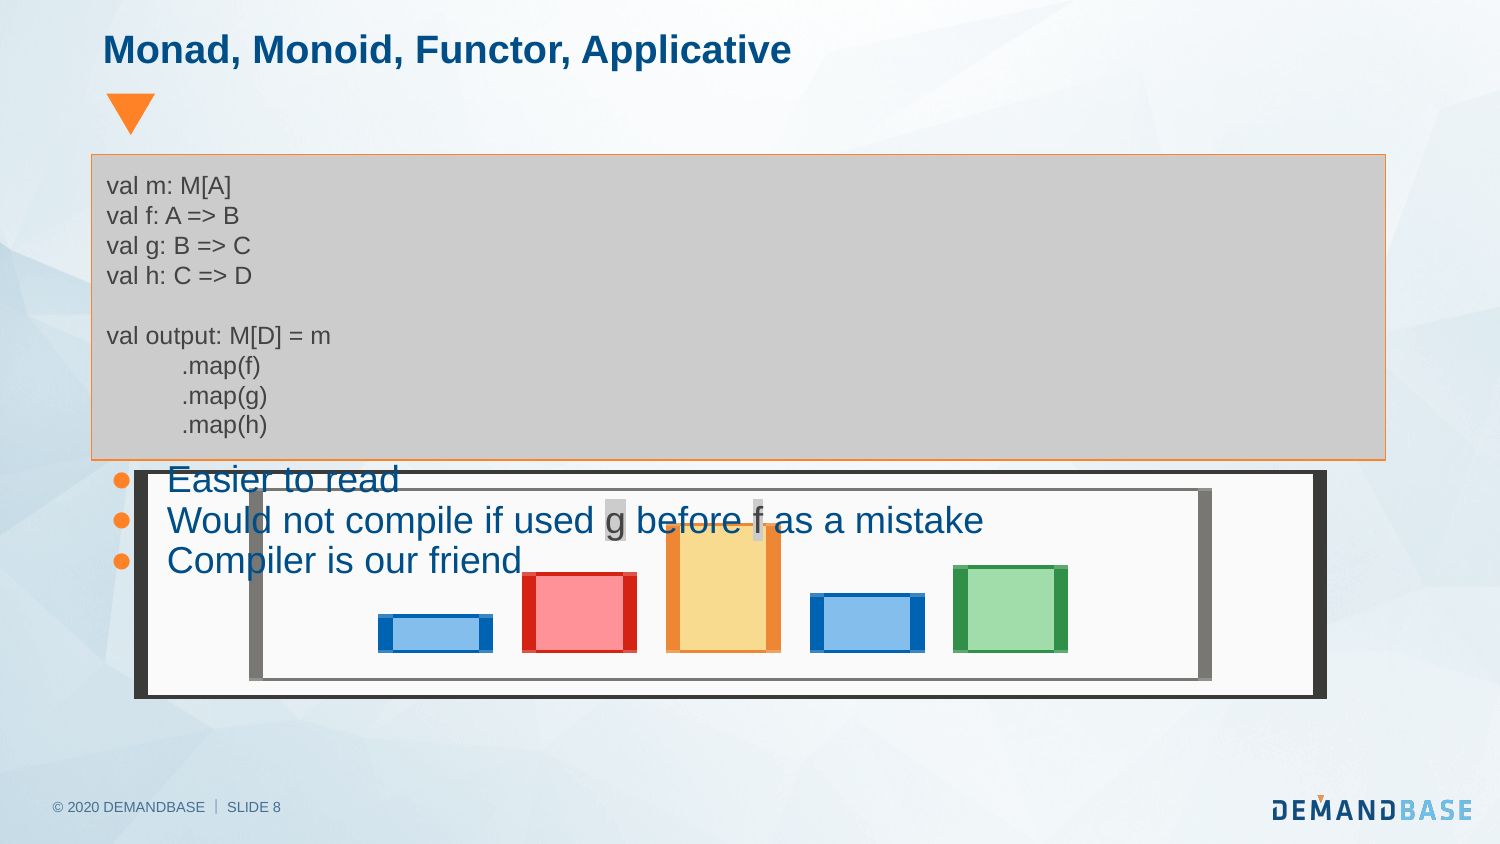

# Monad, Monoid, Functor, Applicative
val m: M[A]
val f: A => B
val g: B => C
val h: C => D

val output: M[D] = m
.map(f)
.map(g)
.map(h)

Easier to read
Would not compile if used g before f as a mistake
Compiler is our friend